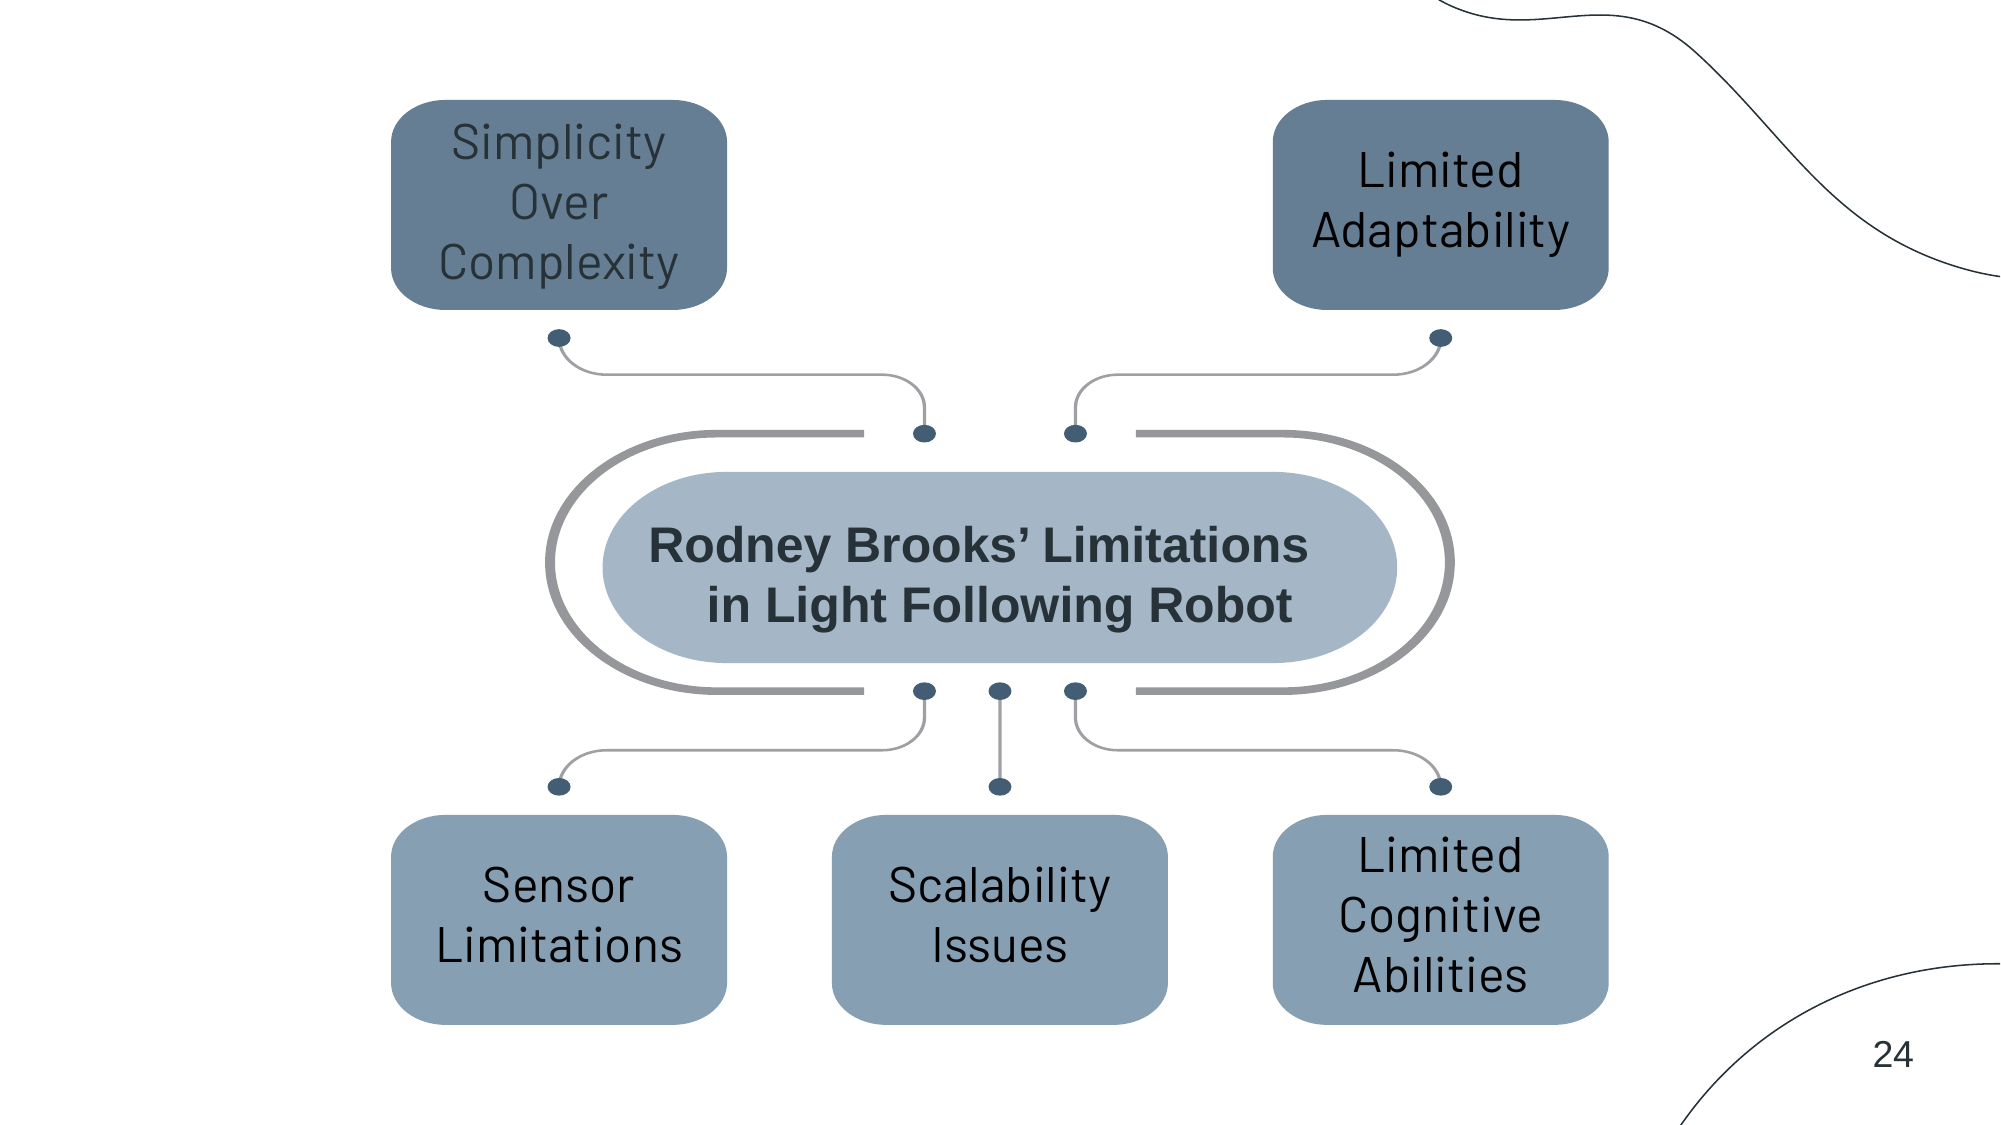

Simplicity Over Complexity

Limited Adaptability

Rodney Brooks’ Limitations    in Light Following Robot

Sensor Limitations

Scalability Issues

Limited Cognitive Abilities

24